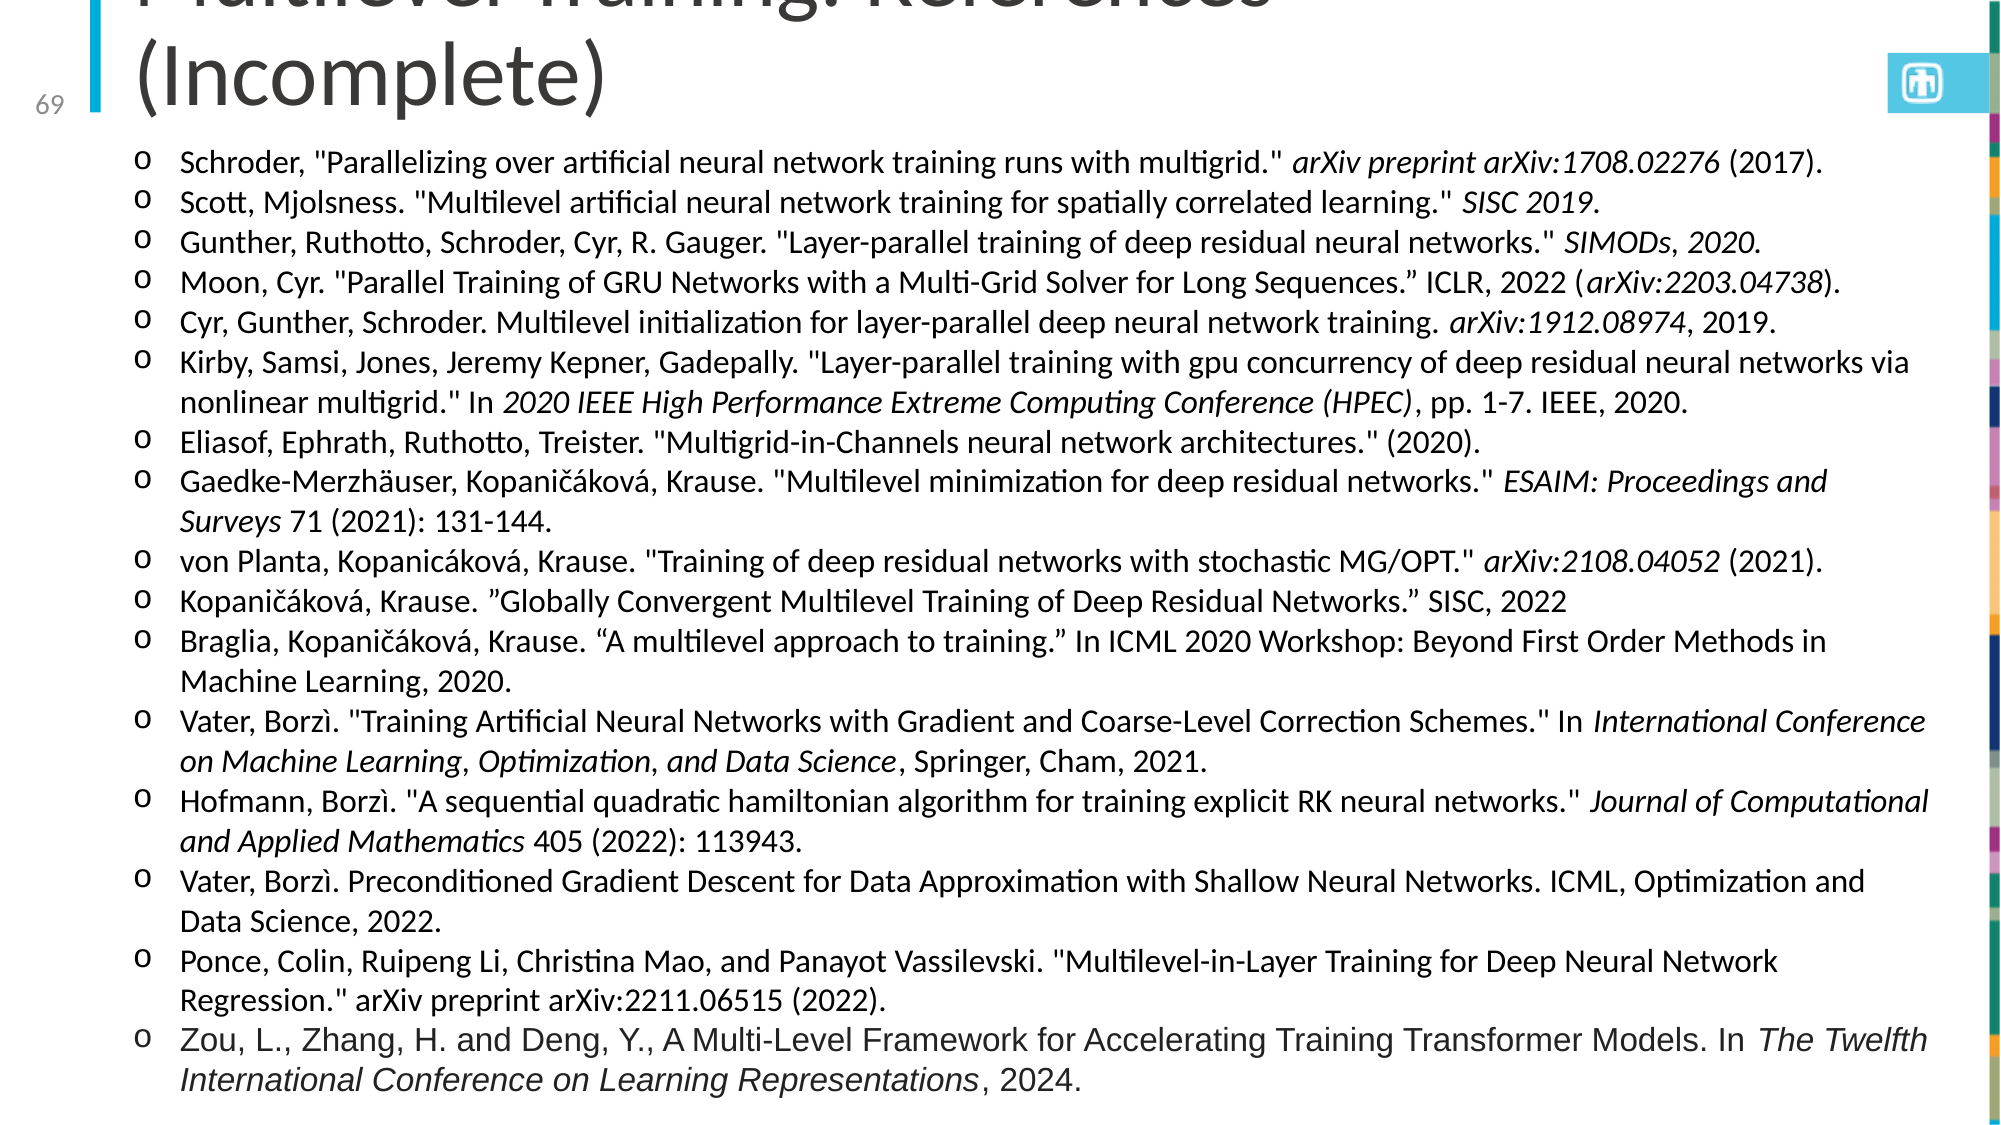

# Multilevel Training: References (Incomplete)
69
Schroder, "Parallelizing over artificial neural network training runs with multigrid." arXiv preprint arXiv:1708.02276 (2017).
Scott, Mjolsness. "Multilevel artificial neural network training for spatially correlated learning." SISC 2019.
Gunther, Ruthotto, Schroder, Cyr, R. Gauger. "Layer-parallel training of deep residual neural networks." SIMODs, 2020.
Moon, Cyr. "Parallel Training of GRU Networks with a Multi-Grid Solver for Long Sequences.” ICLR, 2022 (arXiv:2203.04738).
Cyr, Gunther, Schroder. Multilevel initialization for layer-parallel deep neural network training. arXiv:1912.08974, 2019.
Kirby, Samsi, Jones, Jeremy Kepner, Gadepally. "Layer-parallel training with gpu concurrency of deep residual neural networks via nonlinear multigrid." In 2020 IEEE High Performance Extreme Computing Conference (HPEC), pp. 1-7. IEEE, 2020.
Eliasof, Ephrath, Ruthotto, Treister. "Multigrid-in-Channels neural network architectures." (2020).
Gaedke-Merzhäuser, Kopaničáková, Krause. "Multilevel minimization for deep residual networks." ESAIM: Proceedings and Surveys 71 (2021): 131-144.
von Planta, Kopanicáková, Krause. "Training of deep residual networks with stochastic MG/OPT." arXiv:2108.04052 (2021).
Kopaničáková, Krause. ”Globally Convergent Multilevel Training of Deep Residual Networks.” SISC, 2022
Braglia, Kopaničáková, Krause. “A multilevel approach to training.” In ICML 2020 Workshop: Beyond First Order Methods in Machine Learning, 2020.
Vater, Borzì. "Training Artificial Neural Networks with Gradient and Coarse-Level Correction Schemes." In International Conference on Machine Learning, Optimization, and Data Science, Springer, Cham, 2021.
Hofmann, Borzì. "A sequential quadratic hamiltonian algorithm for training explicit RK neural networks." Journal of Computational and Applied Mathematics 405 (2022): 113943.
Vater, Borzì. Preconditioned Gradient Descent for Data Approximation with Shallow Neural Networks. ICML, Optimization and Data Science, 2022.
Ponce, Colin, Ruipeng Li, Christina Mao, and Panayot Vassilevski. "Multilevel-in-Layer Training for Deep Neural Network Regression." arXiv preprint arXiv:2211.06515 (2022).
Zou, L., Zhang, H. and Deng, Y., A Multi-Level Framework for Accelerating Training Transformer Models. In The Twelfth International Conference on Learning Representations, 2024.